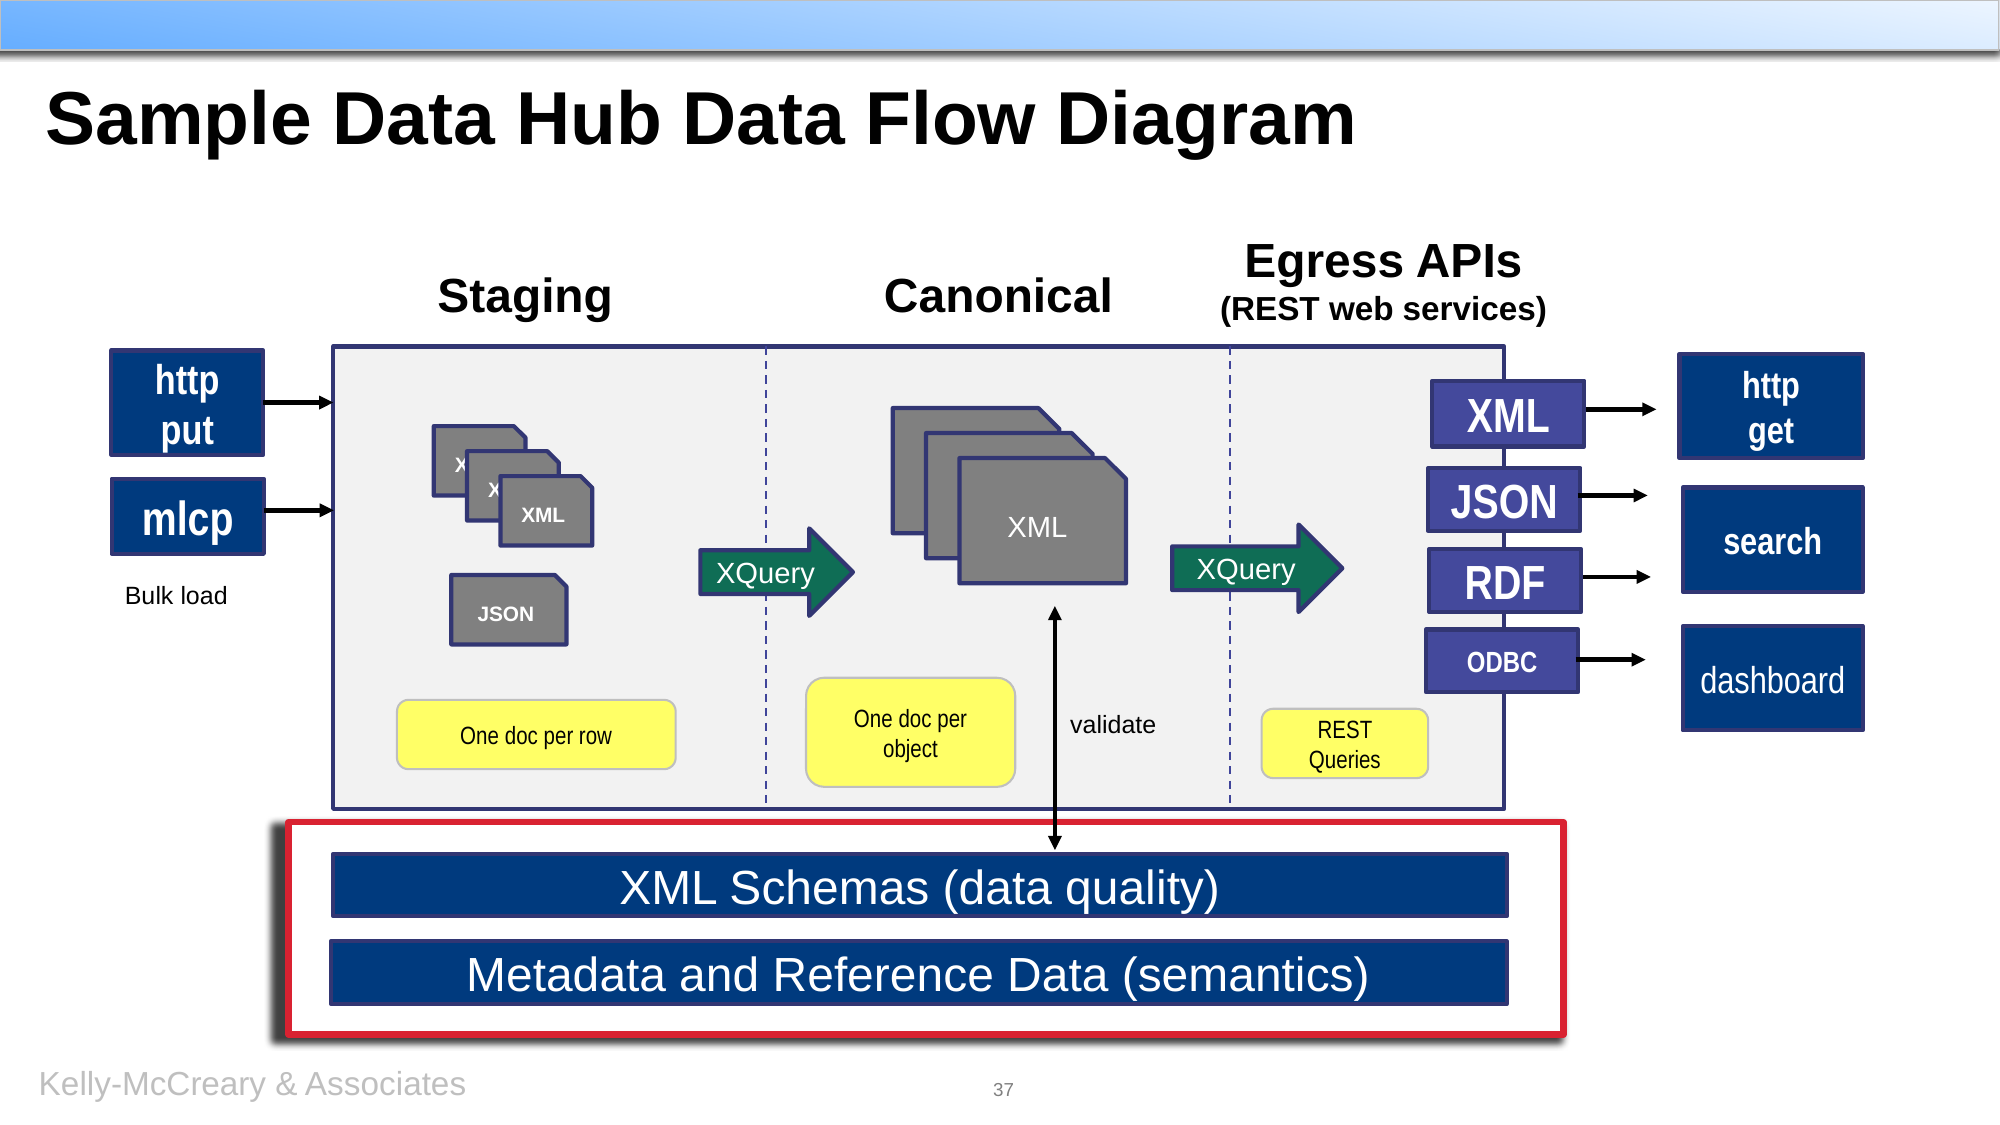

# Sample Data Hub Data Flow Diagram
Egress APIs
(REST web services)
Staging
Canonical

http
put
http
get
XML
XML
XML
XML
XML
XML
JSON
XML
mlcp
search
XQuery
XQuery
RDF
Bulk load
JSON
dashboard
ODBC
One doc per object
One doc per row
validate
REST Queries

XML Schemas (data quality)
Metadata and Reference Data (semantics)